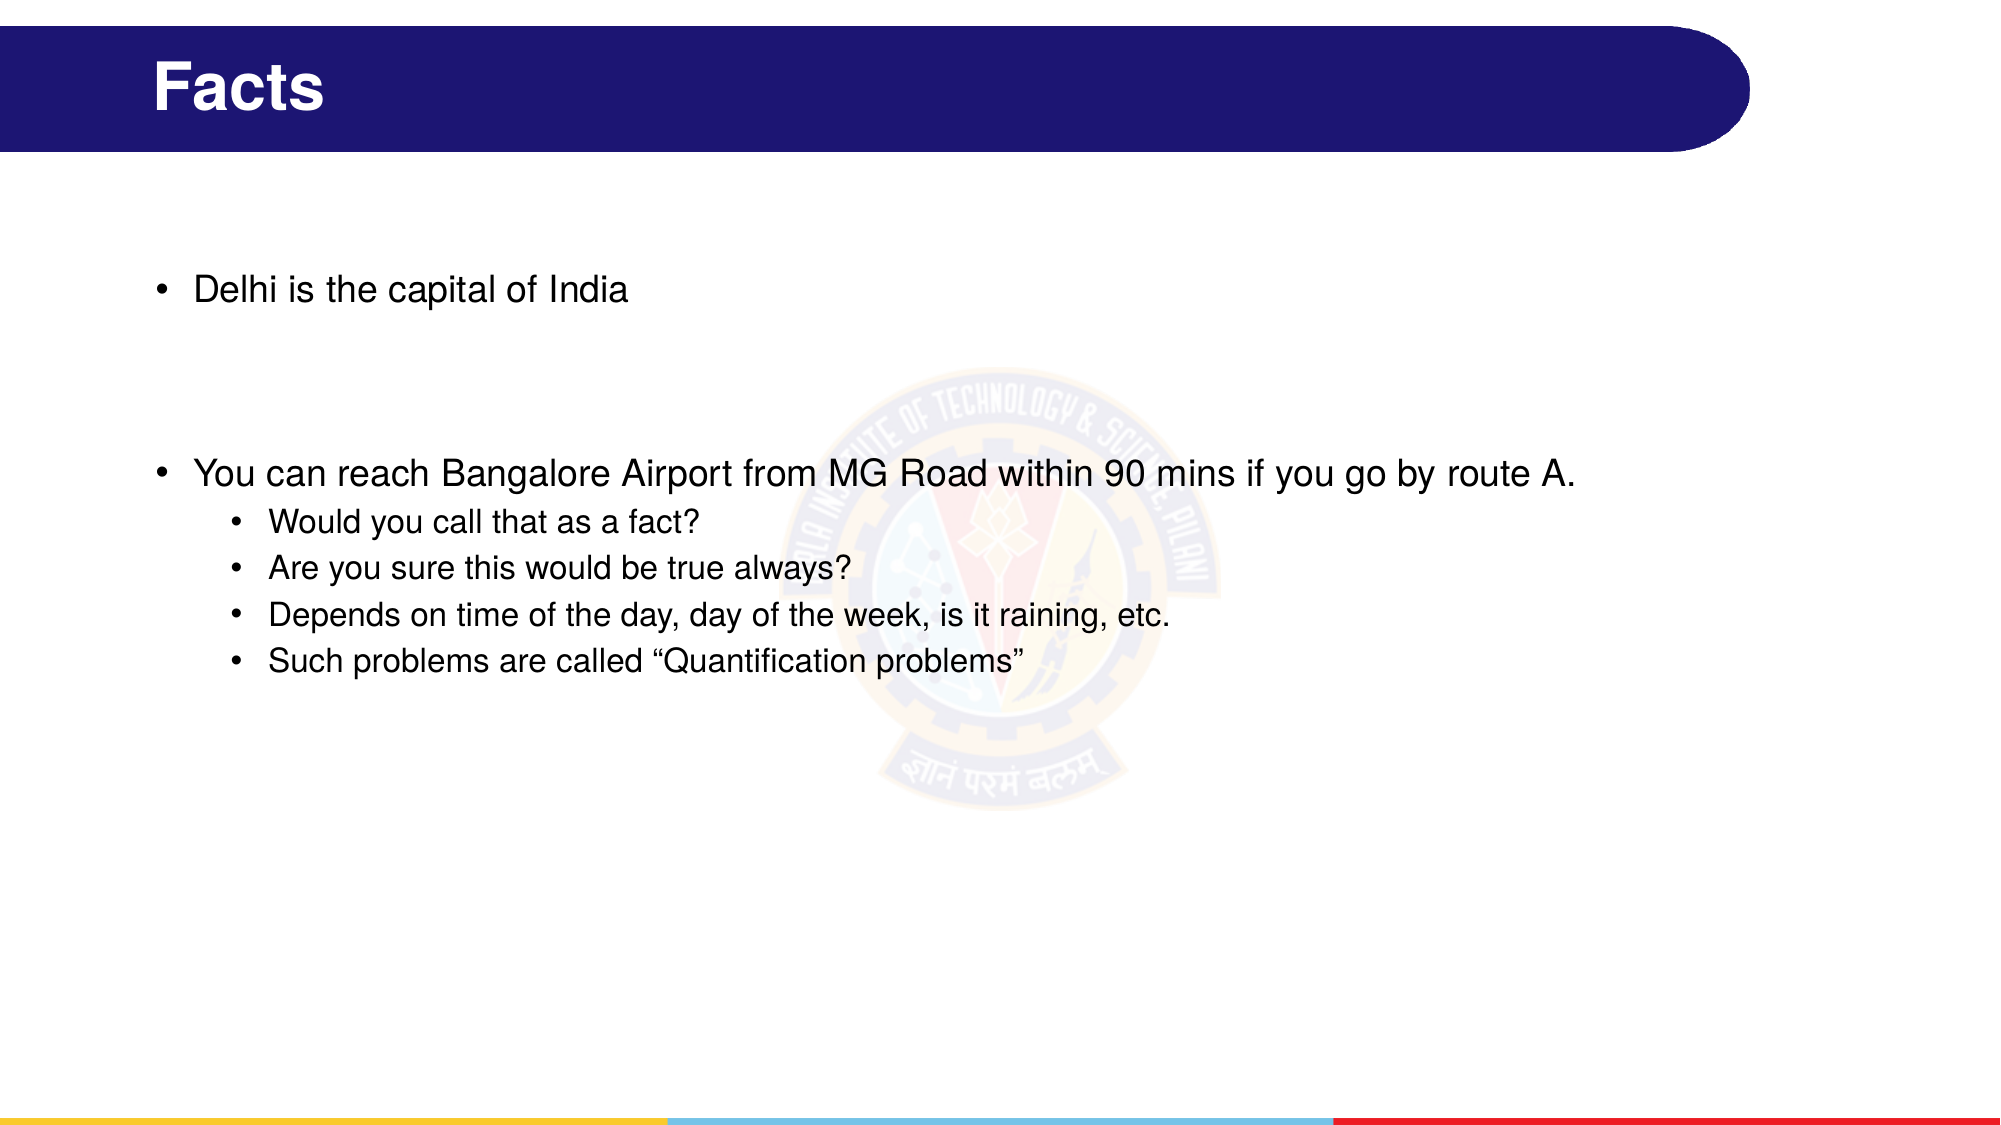

# Facts

Delhi is the capital of India

You can reach Bangalore Airport from MG Road within 90 mins if you go by route A.
Would you call that as a fact?
Are you sure this would be true always?
Depends on time of the day, day of the week, is it raining, etc.
Such problems are called “Quantification problems”